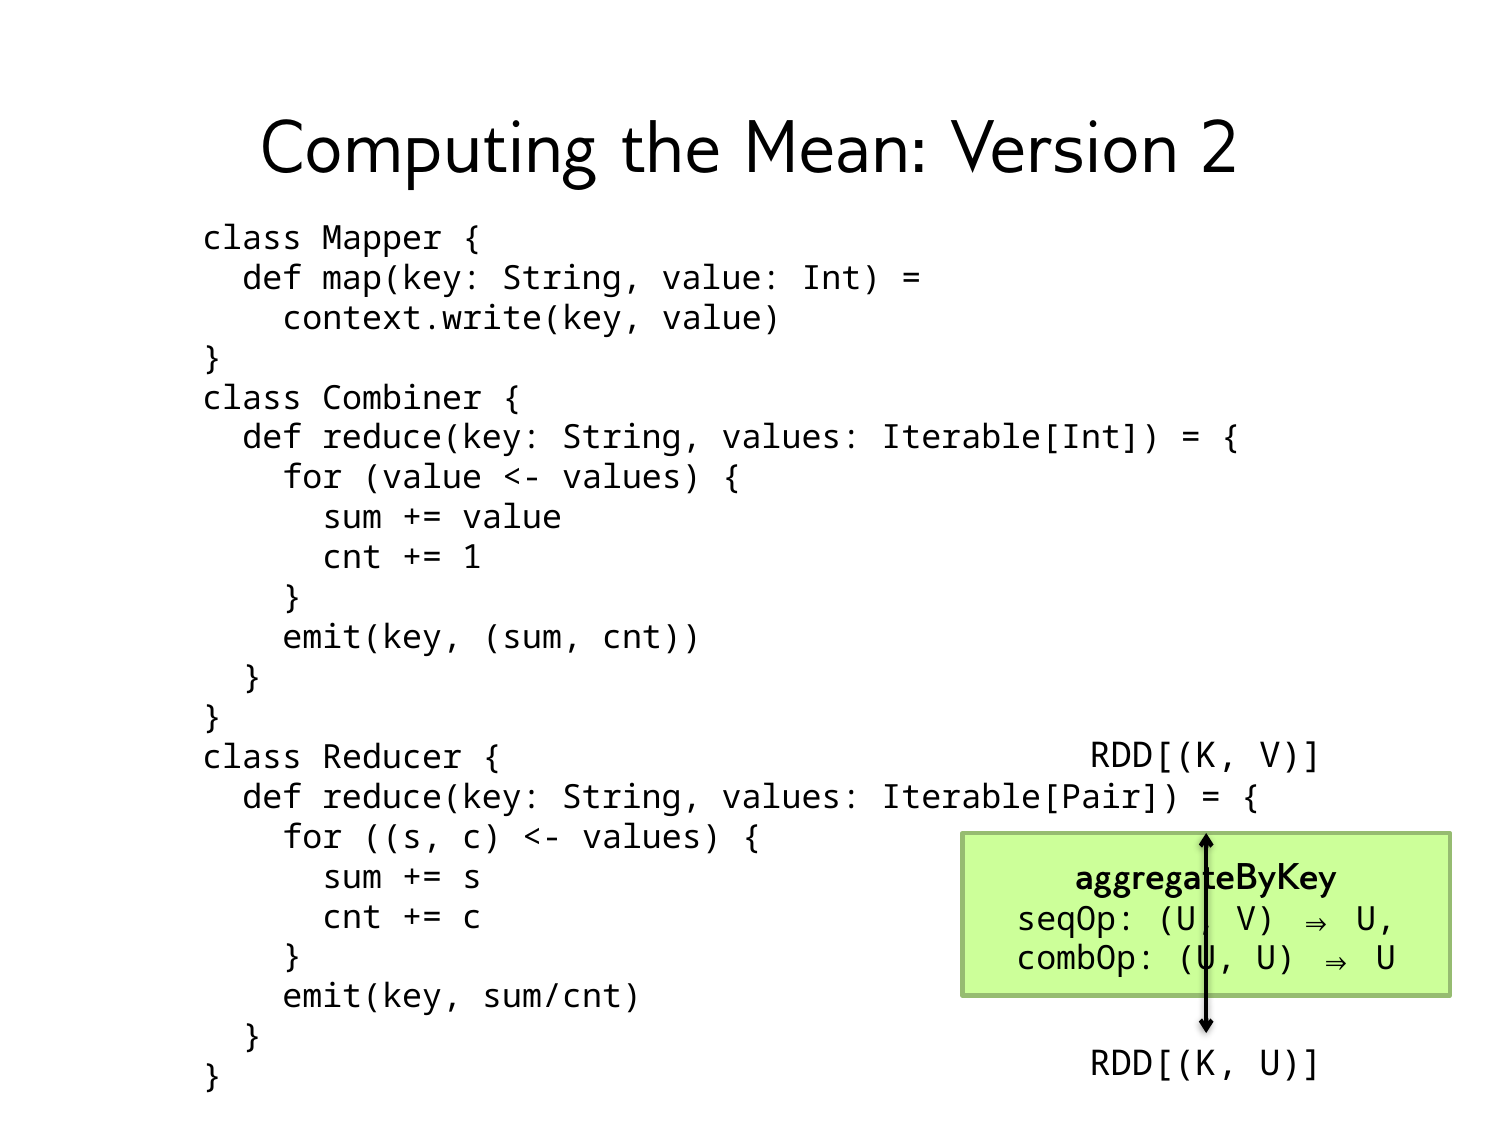

Computing the Mean: Version 2
class Mapper {
  def map(key: String, value: Int) =
    context.write(key, value)
}
class Combiner {
  def reduce(key: String, values: Iterable[Int]) = {
    for (value <- values) {
      sum += value
      cnt += 1
    }
    emit(key, (sum, cnt))
  }
}
class Reducer {
  def reduce(key: String, values: Iterable[Pair]) = {
    for ((s, c) <- values) {
      sum += s
      cnt += c
    }
    emit(key, sum/cnt)
  }
}
RDD[(K, V)]
aggregateByKey
seqOp: (U, V) ⇒ U, combOp: (U, U) ⇒ U
RDD[(K, U)]